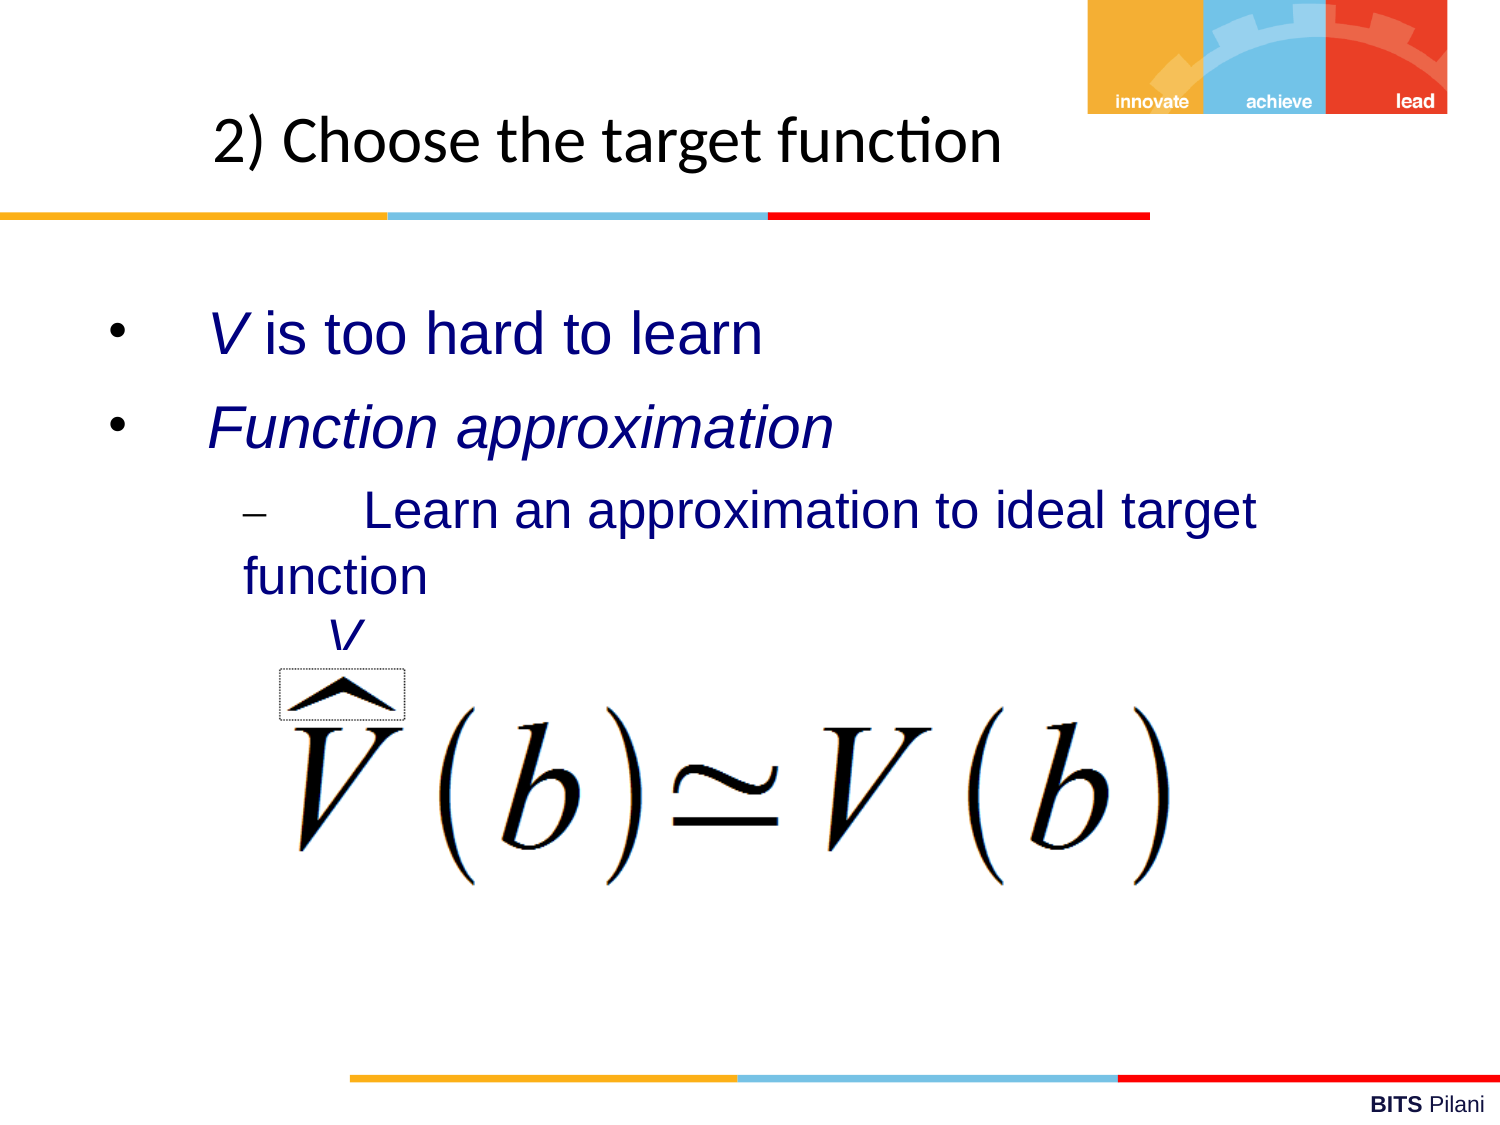

# 2) Choose the target function
•
•
V is too hard to learn
Function approximation
–	Learn an approximation to ideal target function
V